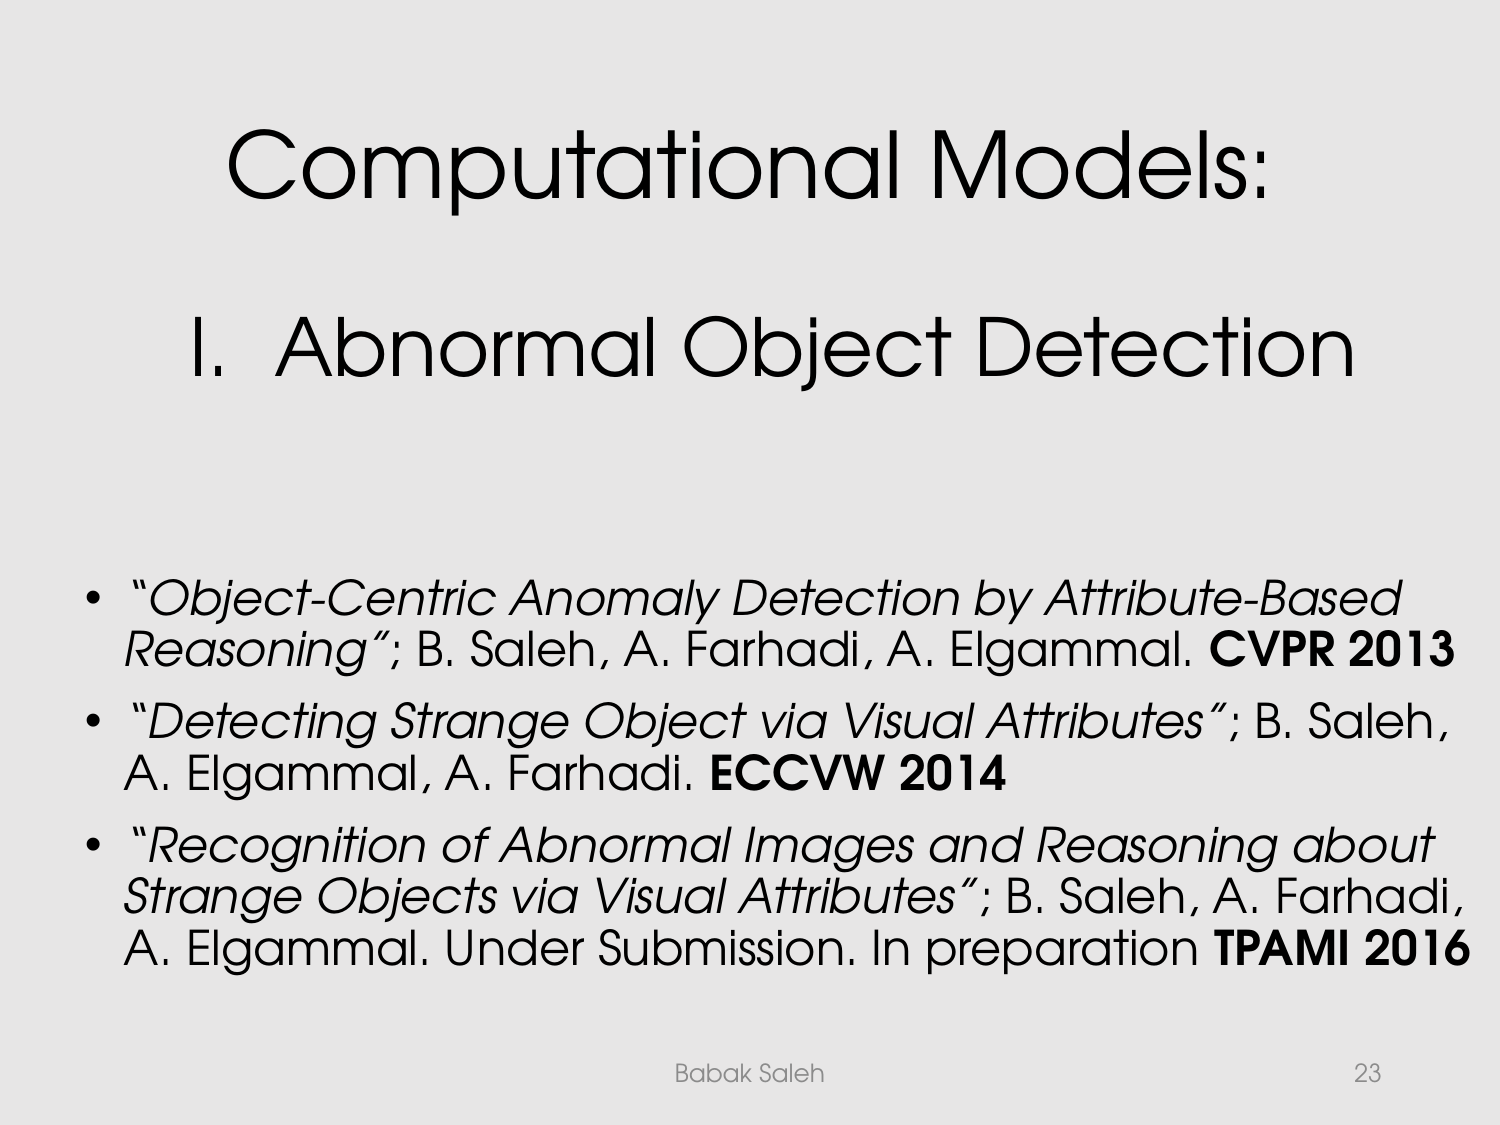

# Computational Models:
I.  Abnormal Object Detection

“Object-Centric Anomaly Detection by Attribute-Based Reasoning”; B. Saleh, A. Farhadi, A. Elgammal. CVPR 2013
“Detecting Strange Object via Visual Attributes”; B. Saleh, A. Elgammal, A. Farhadi. ECCVW 2014
“Recognition of Abnormal Images and Reasoning about Strange Objects via Visual Attributes”; B. Saleh, A. Farhadi, A. Elgammal. Under Submission. In preparation TPAMI 2016

Babak Saleh
23